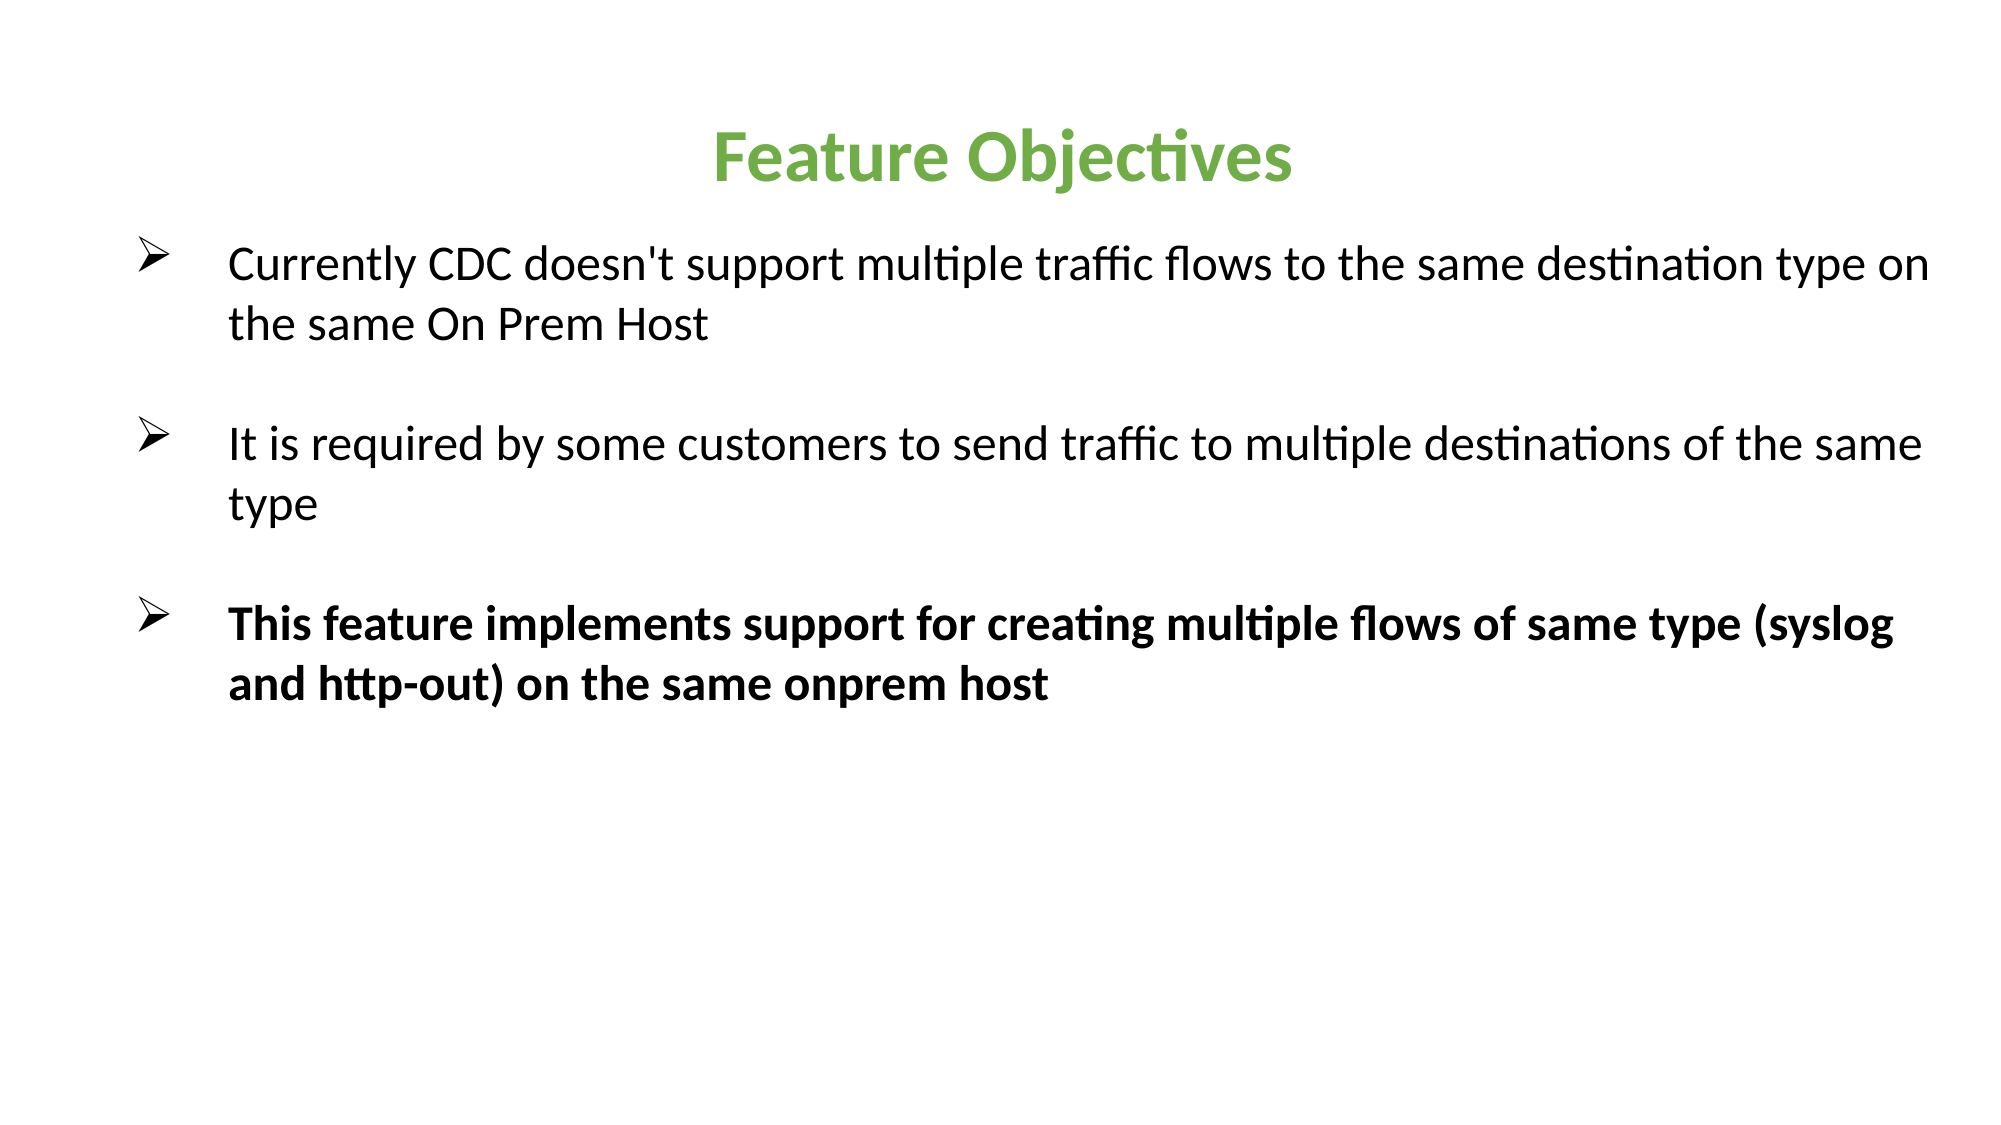

Feature Objectives
Currently CDC doesn't support multiple traffic flows to the same destination type on the same On Prem Host

It is required by some customers to send traffic to multiple destinations of the same type

This feature implements support for creating multiple flows of same type (syslog and http-out) on the same onprem host